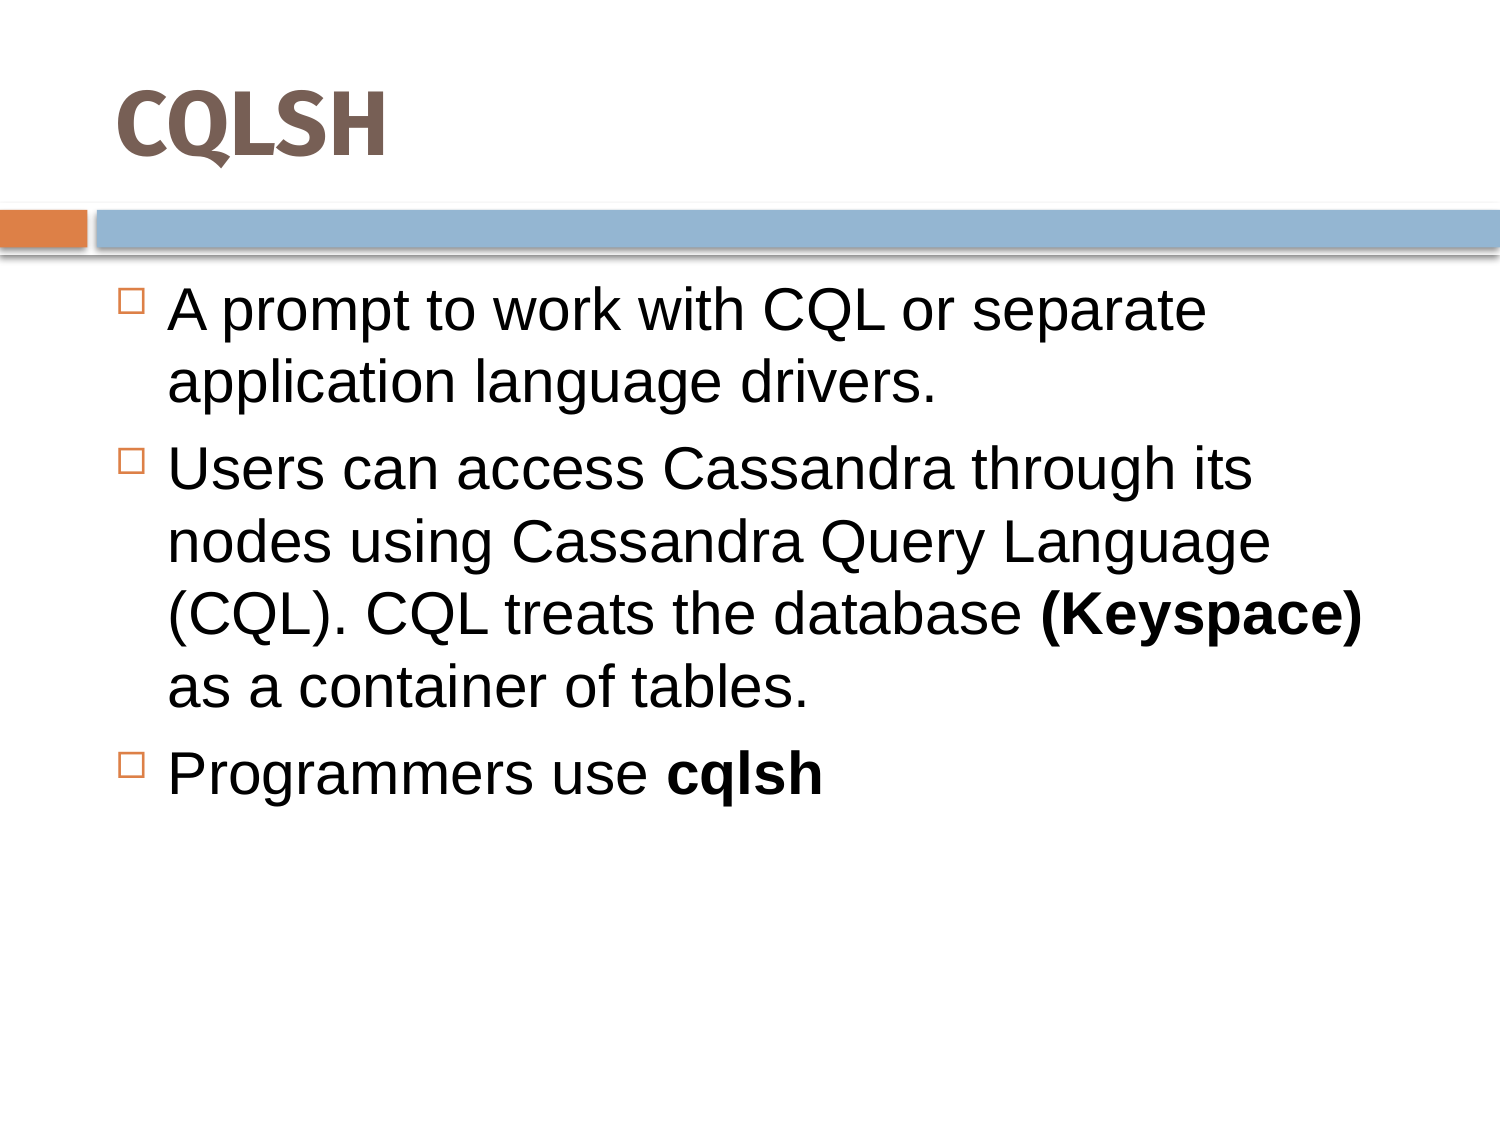

# CQLSH
A prompt to work with CQL or separate application language drivers.
Users can access Cassandra through its nodes using Cassandra Query Language (CQL). CQL treats the database (Keyspace) as a container of tables.
Programmers use cqlsh